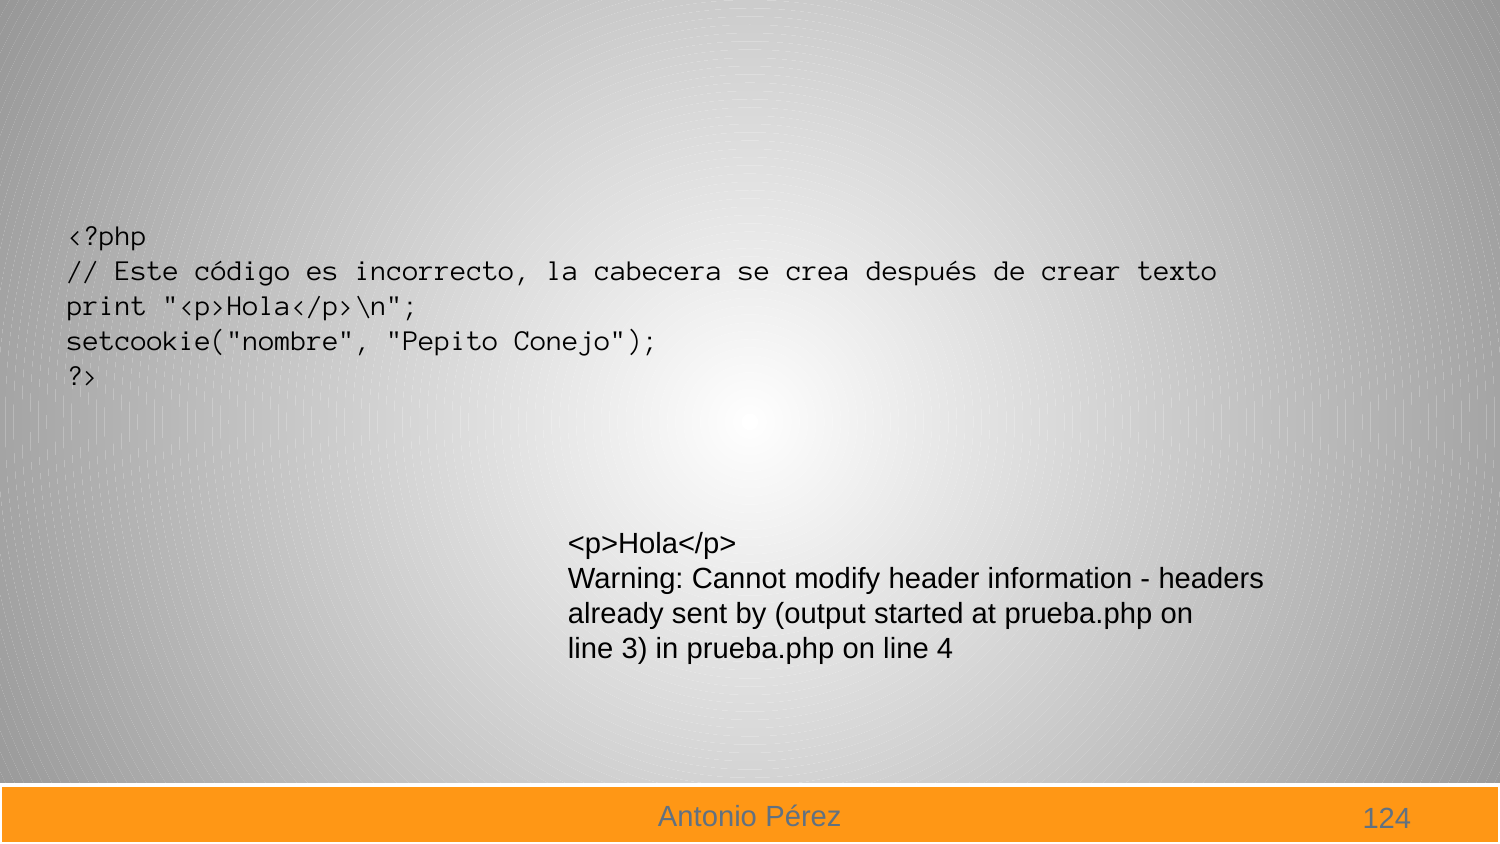

<?php
// Este código es incorrecto, la cabecera se crea después de crear texto
print "<p>Hola</p>\n";
setcookie("nombre", "Pepito Conejo");
?>
<p>Hola</p>
Warning: Cannot modify header information - headers
already sent by (output started at prueba.php on
line 3) in prueba.php on line 4
124